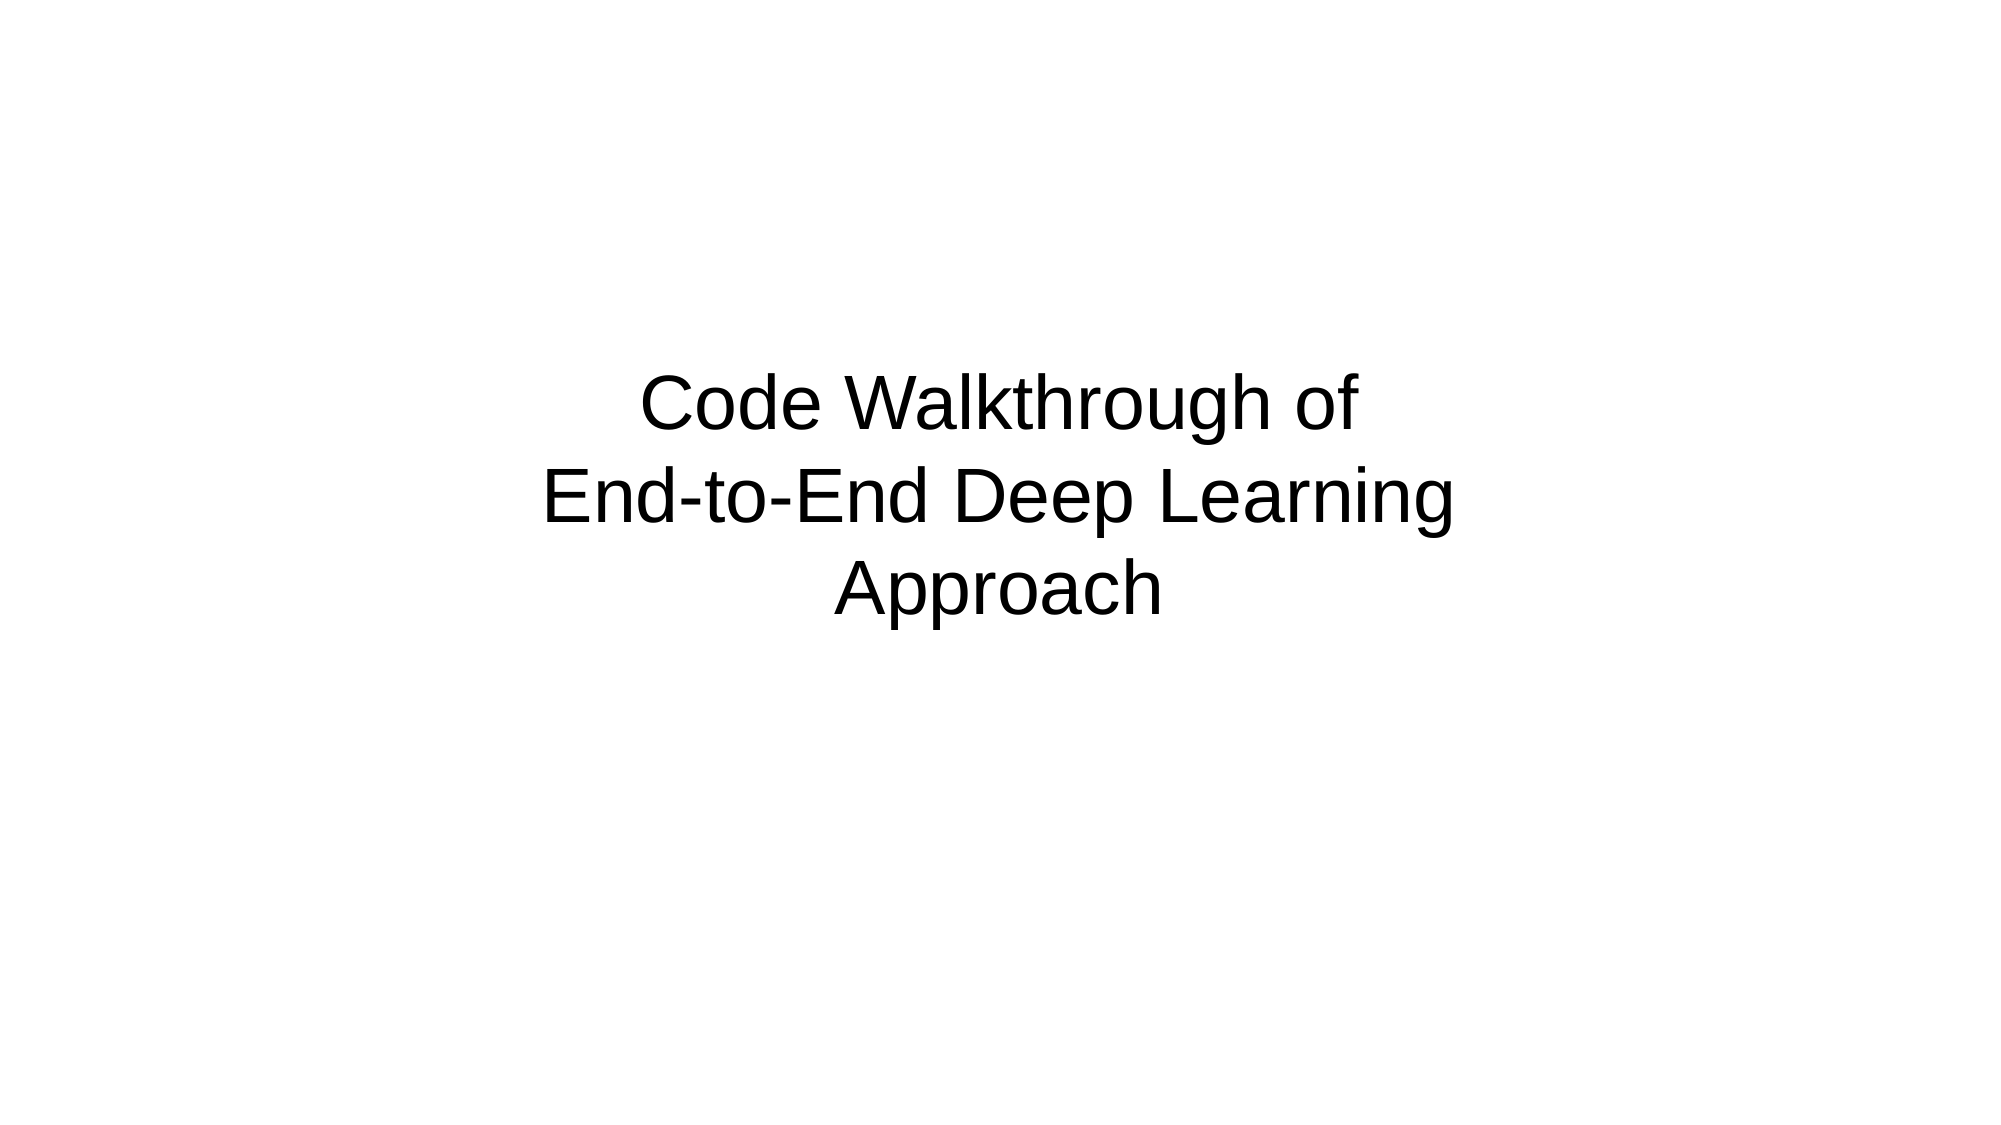

# Code Walkthrough of
End-to-End Deep Learning Approach